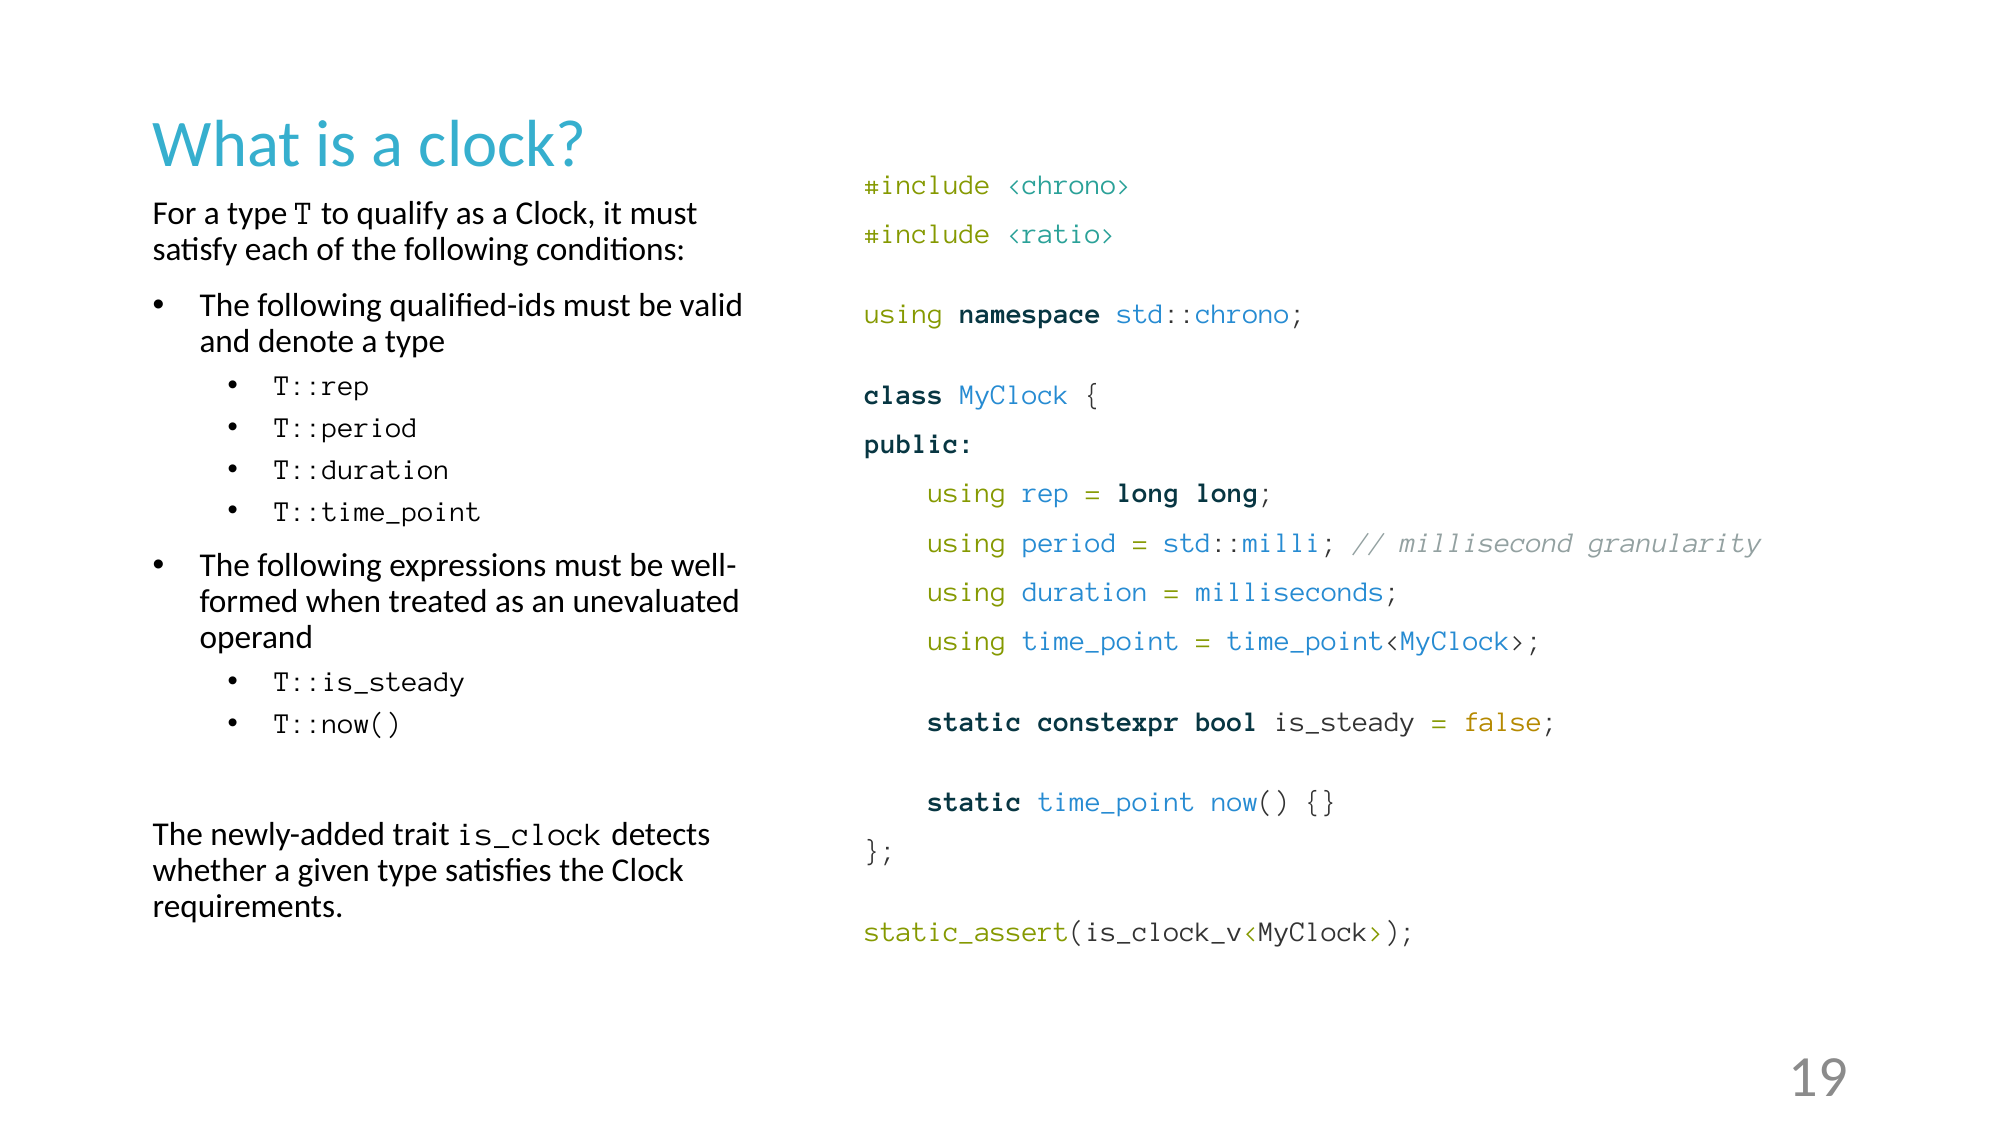

# What is a clock?
#include <chrono>
#include <ratio>
using namespace std::chrono;
class MyClock {
public:
    using rep = long long;
    using period = std::milli; // millisecond granularity
    using duration = milliseconds;
    using time_point = time_point<MyClock>;
    static constexpr bool is_steady = false;
    static time_point now() {}
};
static_assert(is_clock_v<MyClock>);
For a type T to qualify as a Clock, it must satisfy each of the following conditions:
The following qualified-ids must be valid and denote a type
T::rep
T::period
T::duration
T::time_point
The following expressions must be well-formed when treated as an unevaluated operand
T::is_steady
T::now()

The newly-added trait is_clock detects whether a given type satisfies the Clock requirements.
19